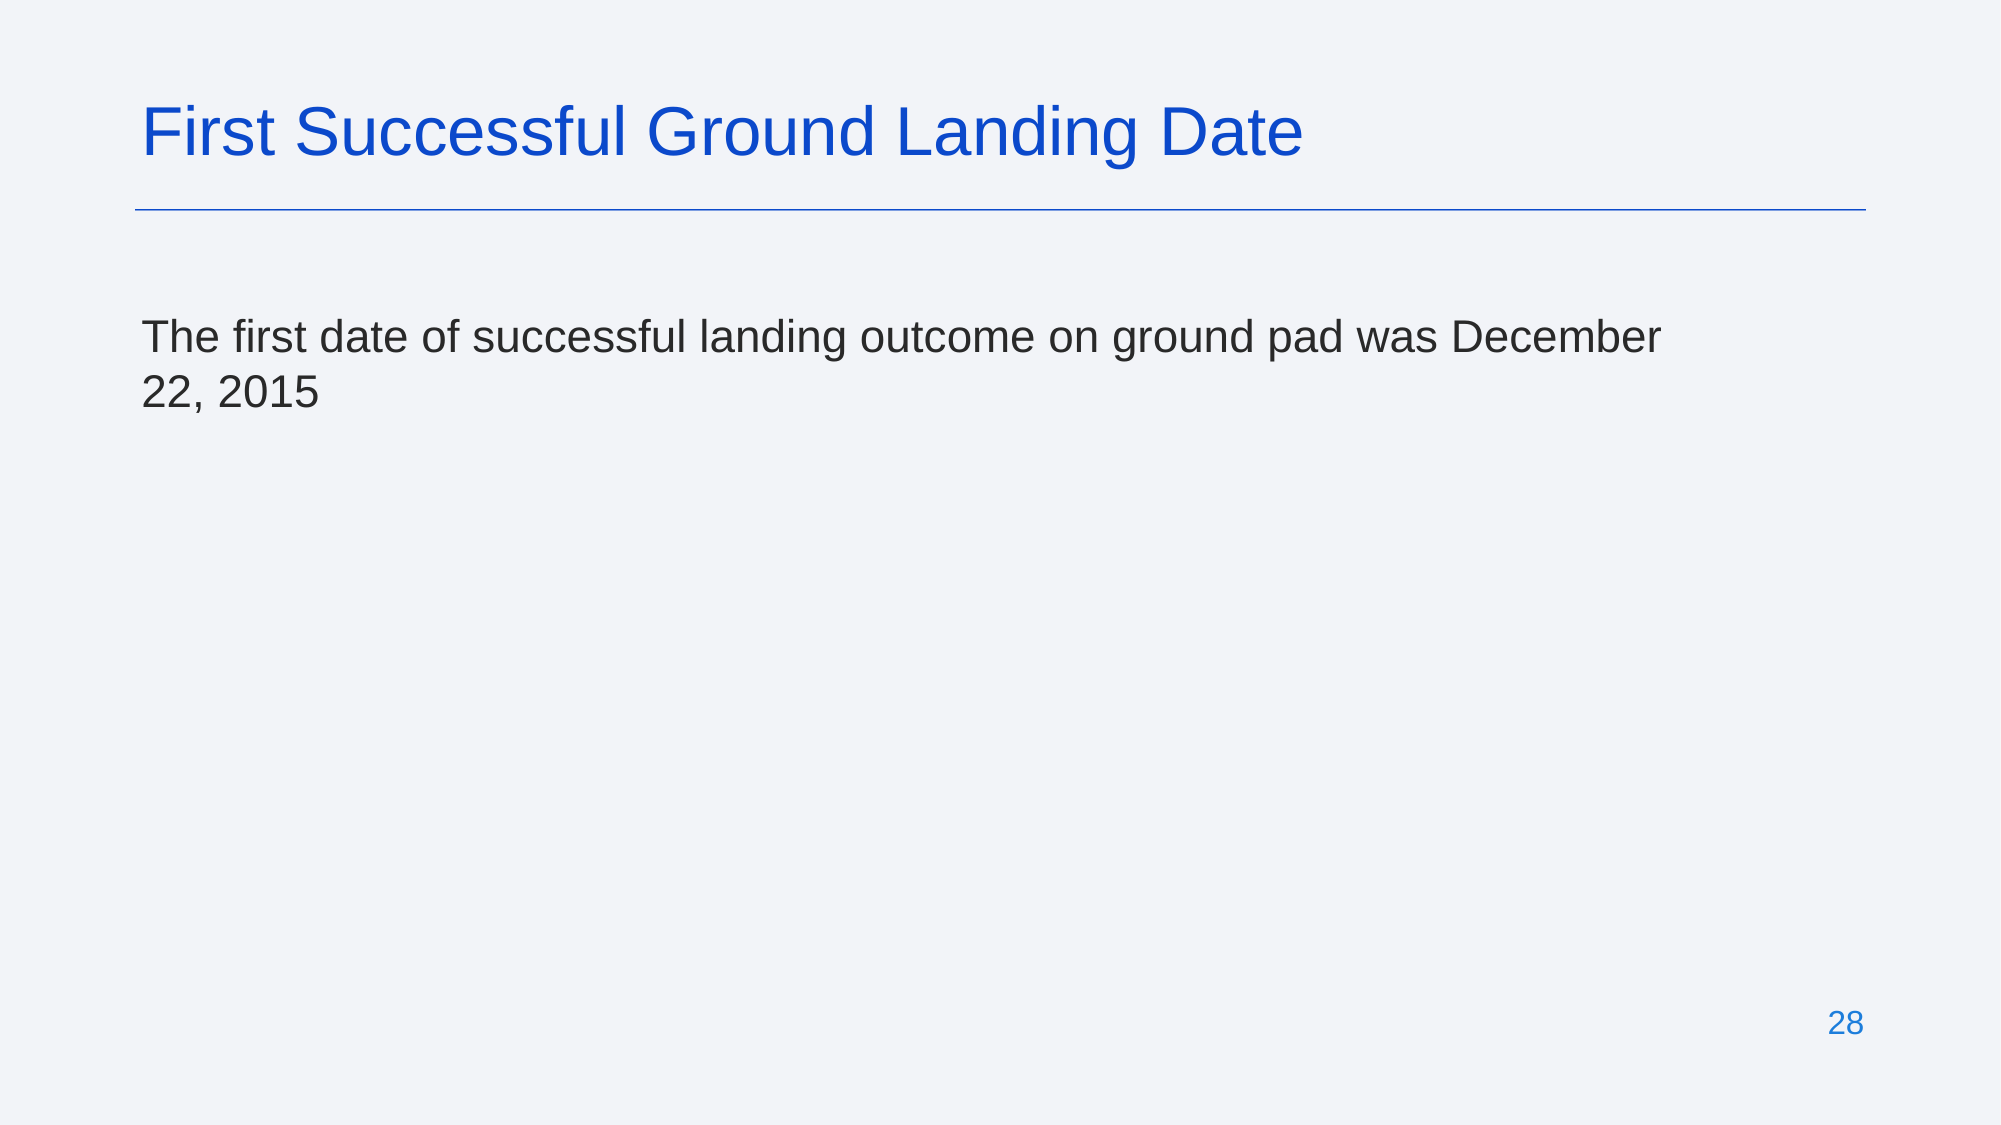

First Successful Ground Landing Date
The first date of successful landing outcome on ground pad was December 22, 2015
28